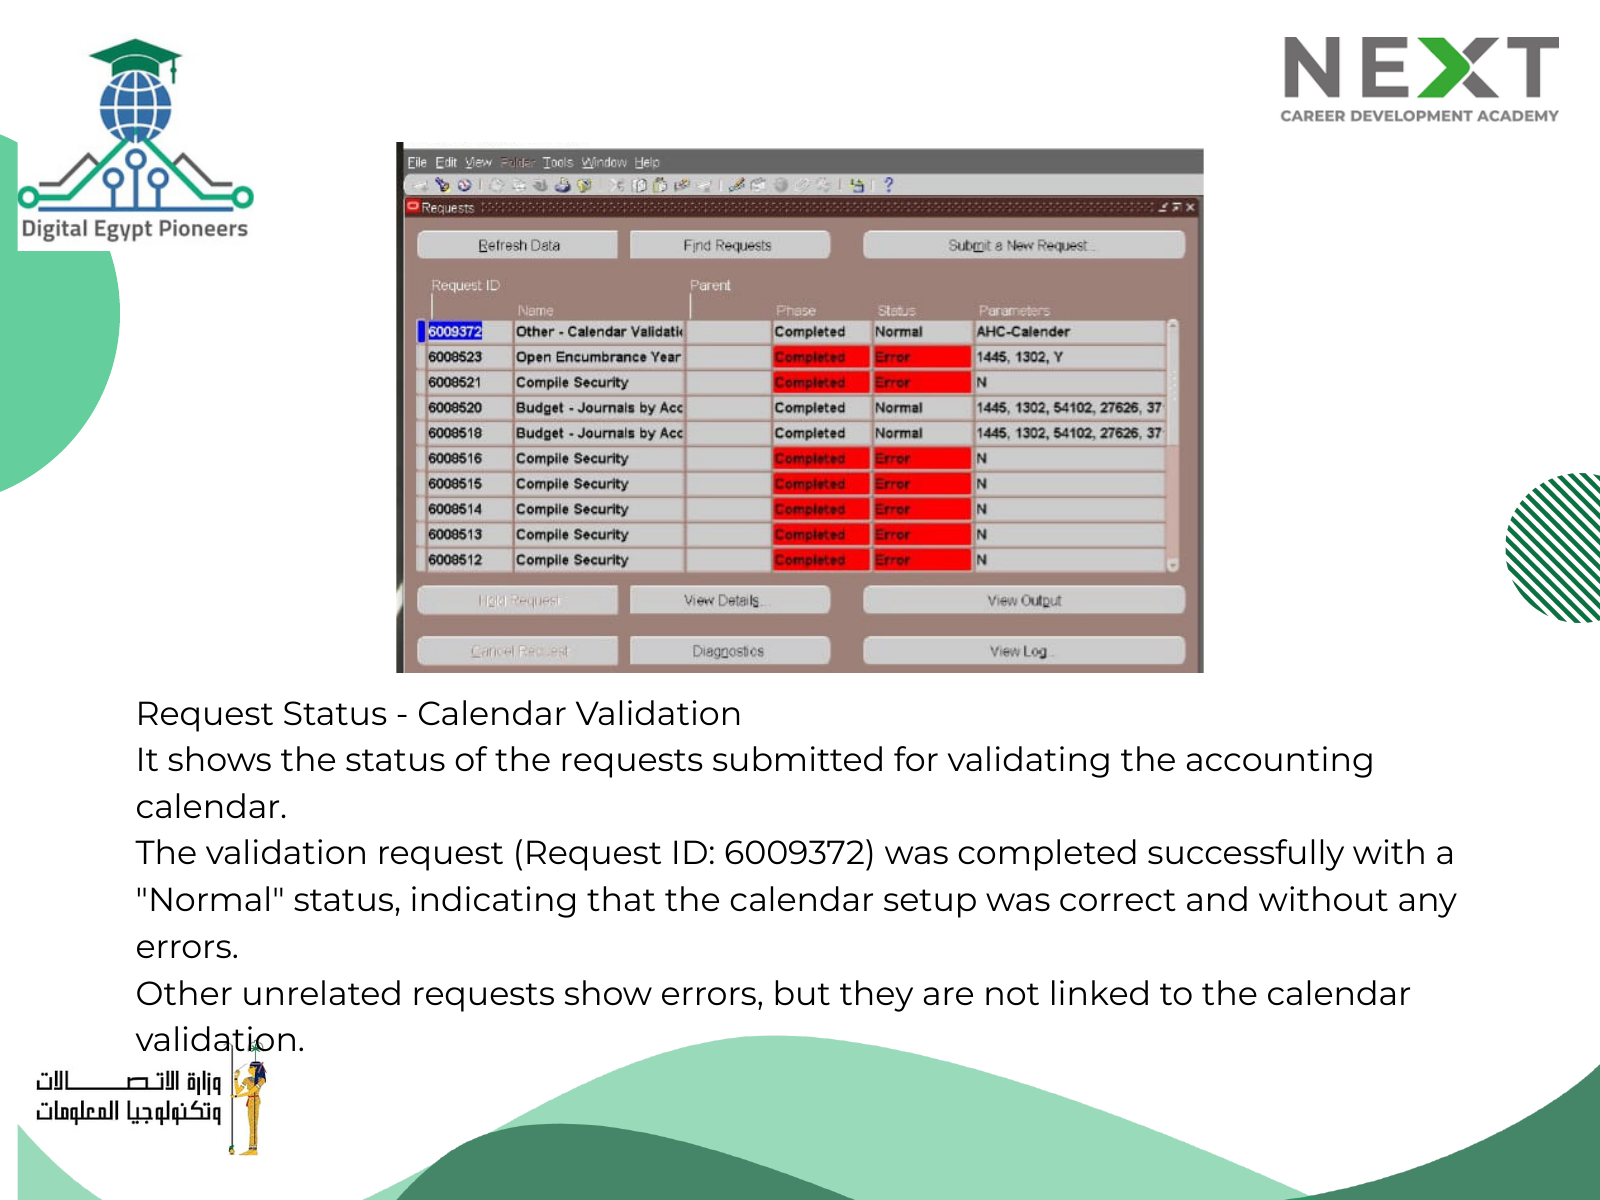

Request Status - Calendar Validation
It shows the status of the requests submitted for validating the accounting calendar.
The validation request (Request ID: 6009372) was completed successfully with a "Normal" status, indicating that the calendar setup was correct and without any errors.
Other unrelated requests show errors, but they are not linked to the calendar validation.